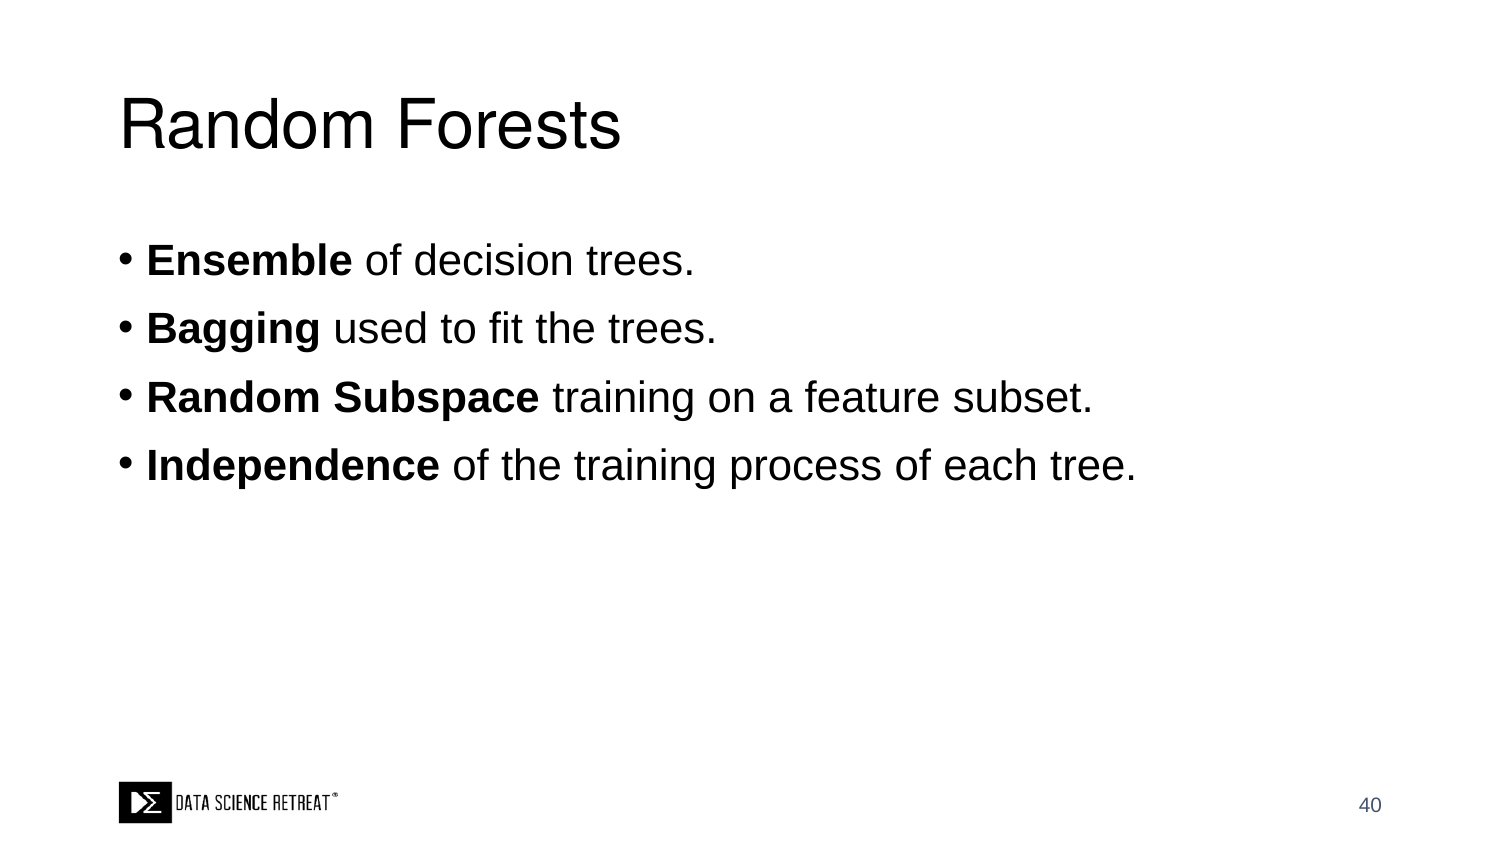

# Random Forests
Ensemble of decision trees.
Bagging used to fit the trees.
Random Subspace training on a feature subset.
Independence of the training process of each tree.

40